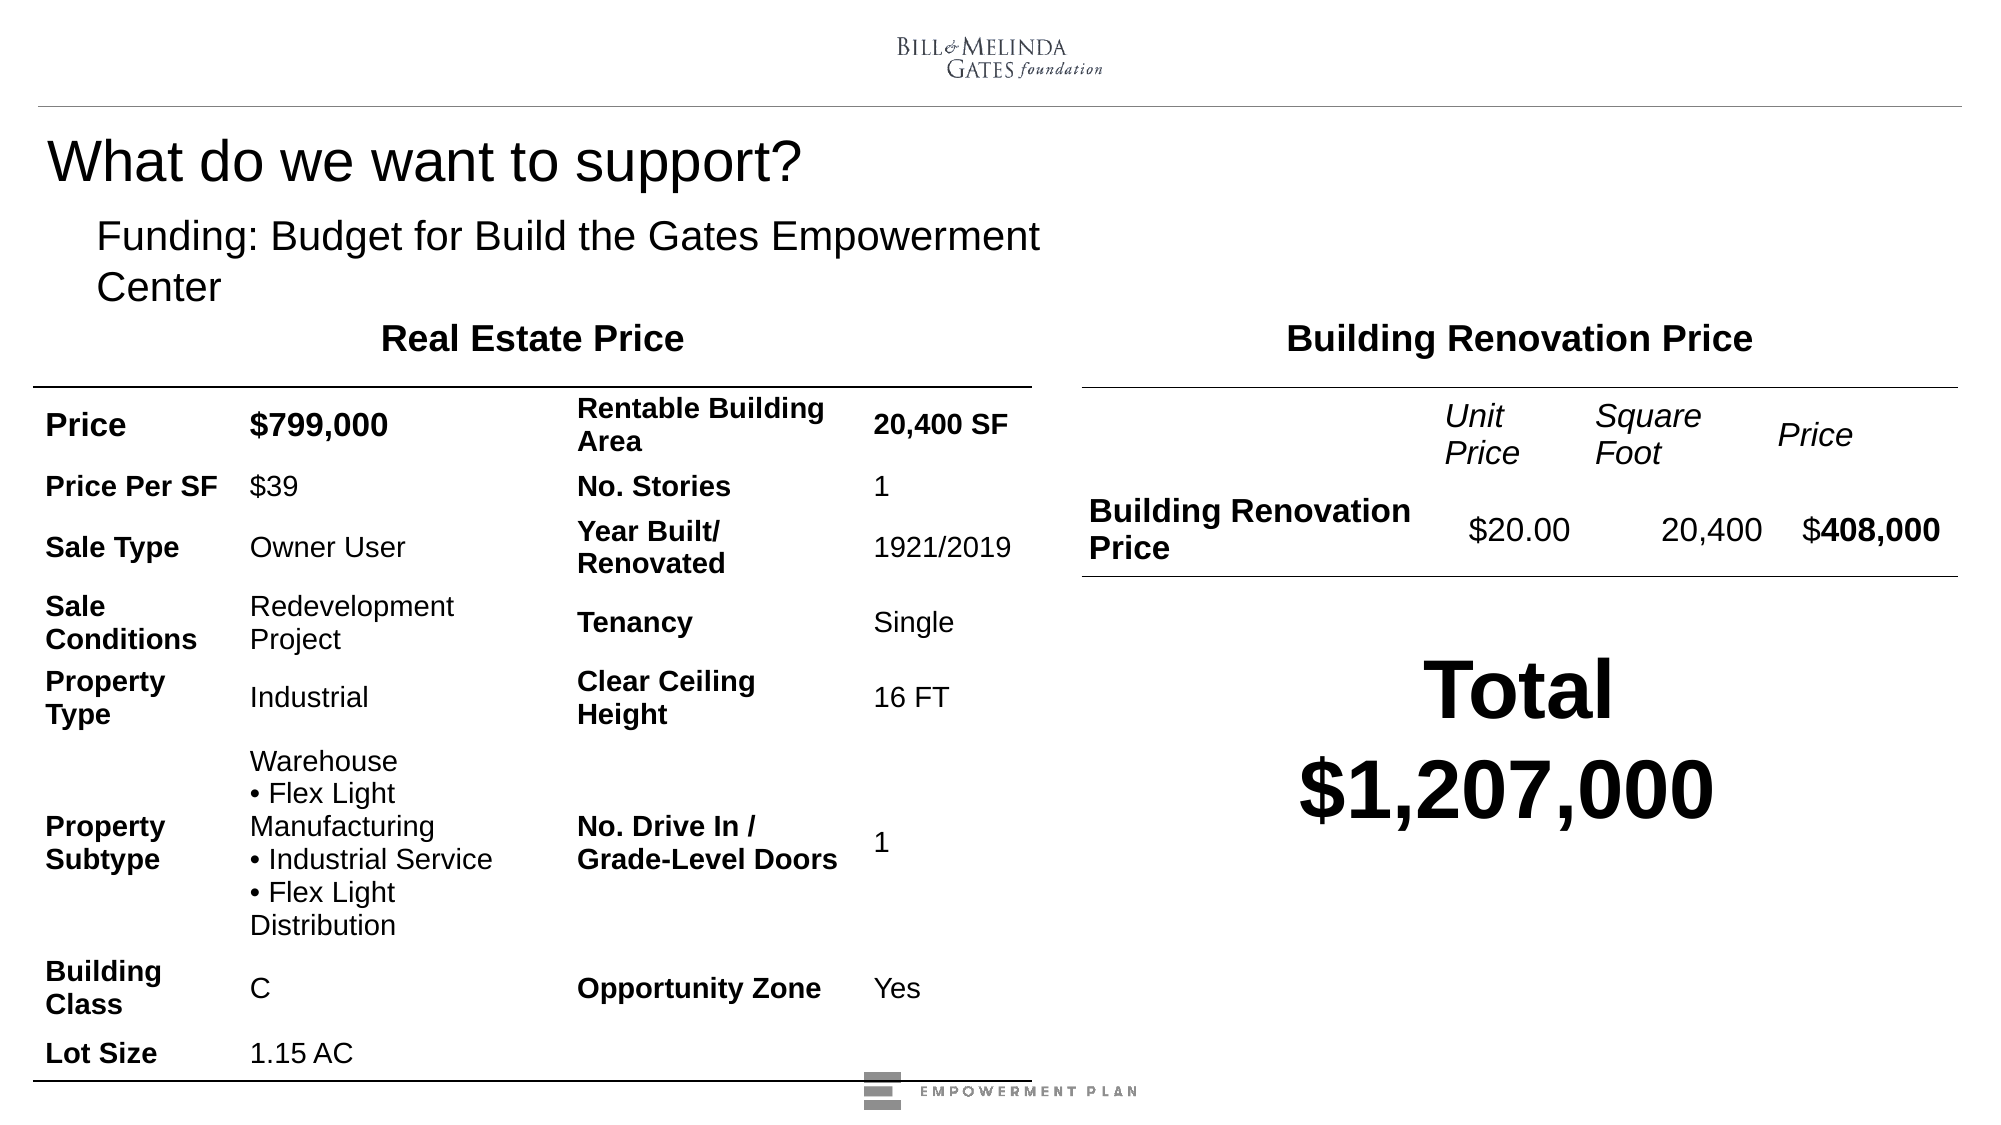

What do we want to support?
Funding: Budget for Build the Gates Empowerment Center
Real Estate Price
Building Renovation Price
| Price | $799,000 | Rentable Building Area | 20,400 SF |
| --- | --- | --- | --- |
| Price Per SF | $39 | No. Stories | 1 |
| Sale Type | Owner User | Year Built/Renovated | 1921/2019 |
| Sale Conditions | Redevelopment Project | Tenancy | Single |
| Property Type | Industrial | Clear Ceiling Height | 16 FT |
| Property Subtype | Warehouse  Flex Light Manufacturing Industrial Service Flex Light Distribution | No. Drive In / Grade-Level Doors | 1 |
| Building Class | C | Opportunity Zone | Yes |
| Lot Size | 1.15 AC |  |  |
|  | Unit Price | Square Foot | Price |
| --- | --- | --- | --- |
| Building Renovation Price | $20.00 | 20,400 | $408,000 |
Total
$1,207,000